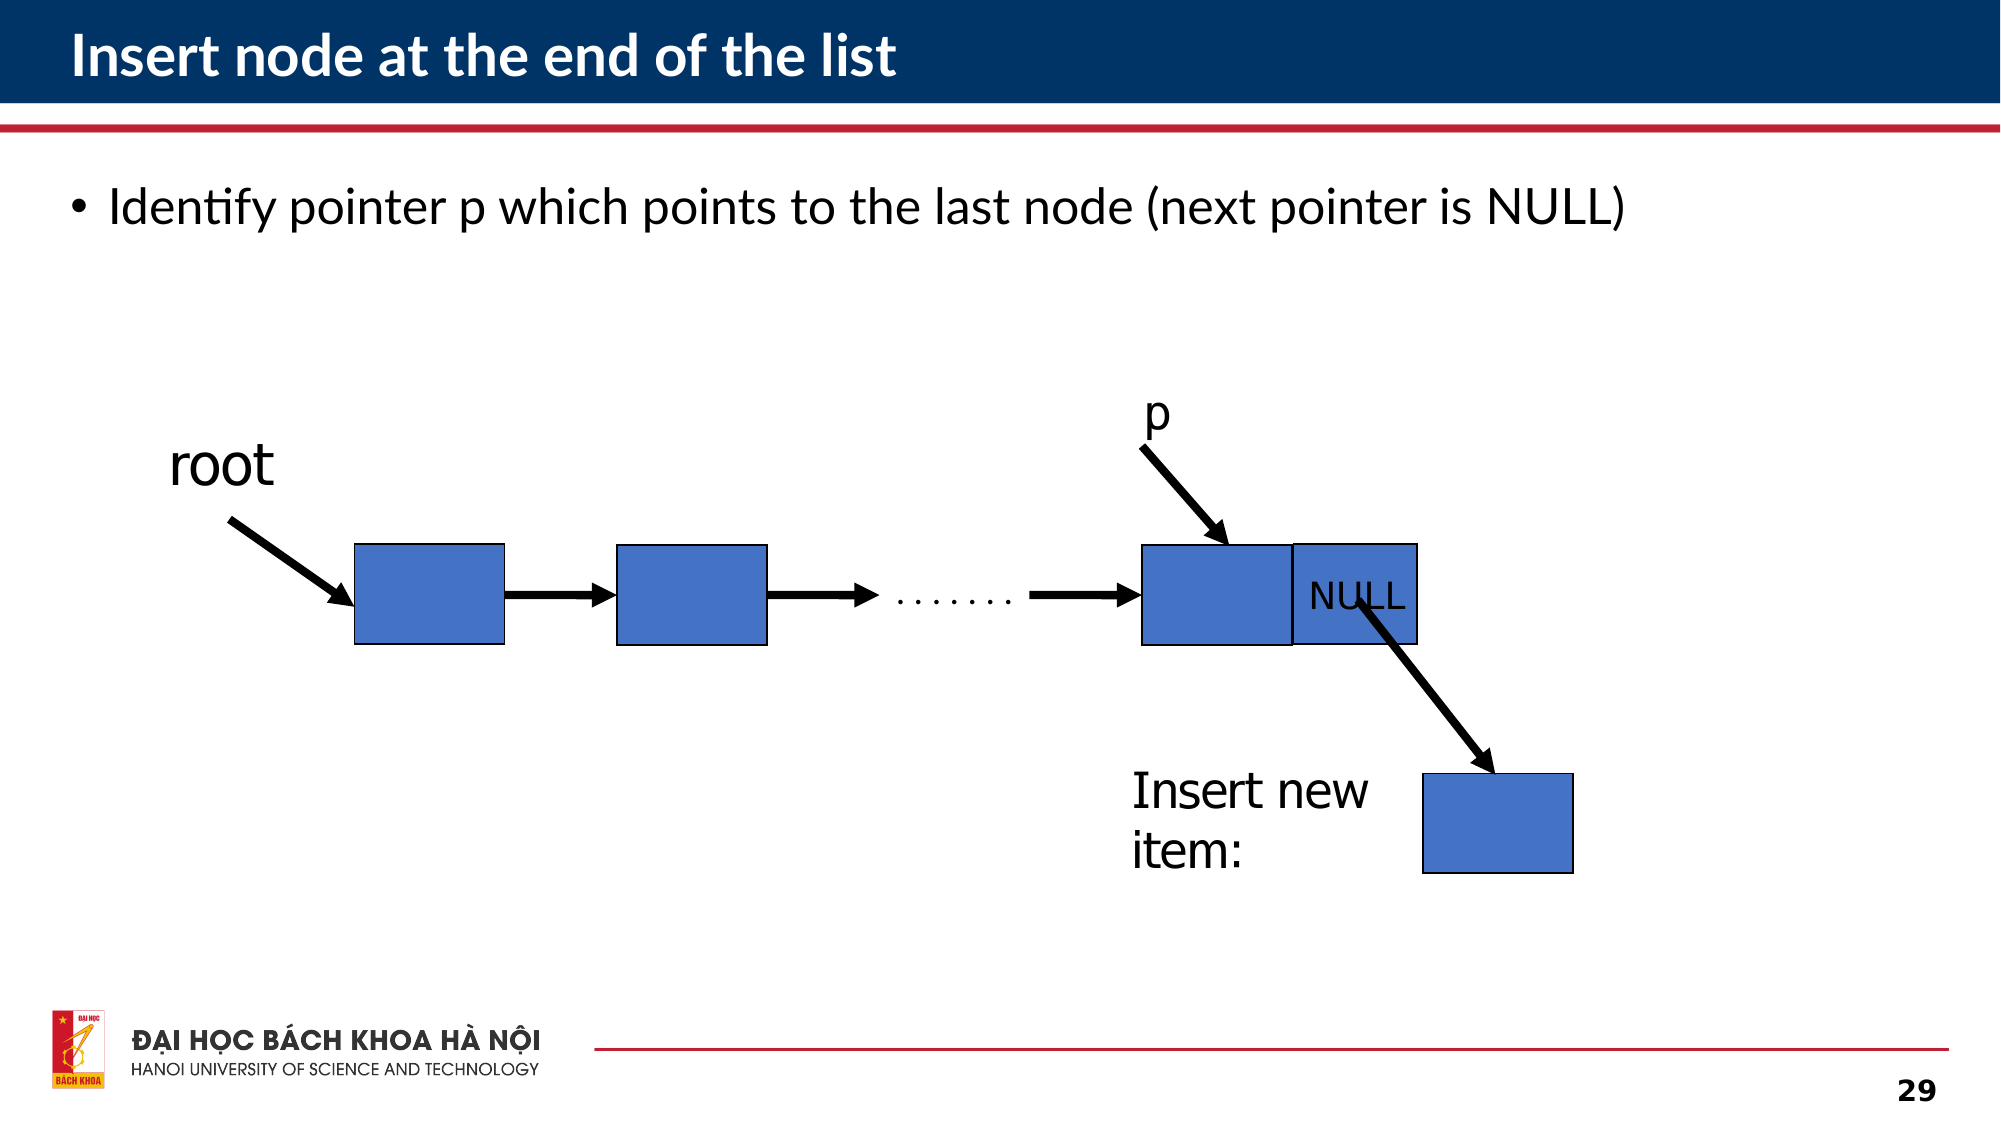

# Insert node at the end of the list
Identify pointer p which points to the last node (next pointer is NULL)
p
root

NULL

. . . . . . .

Insert new item:

29